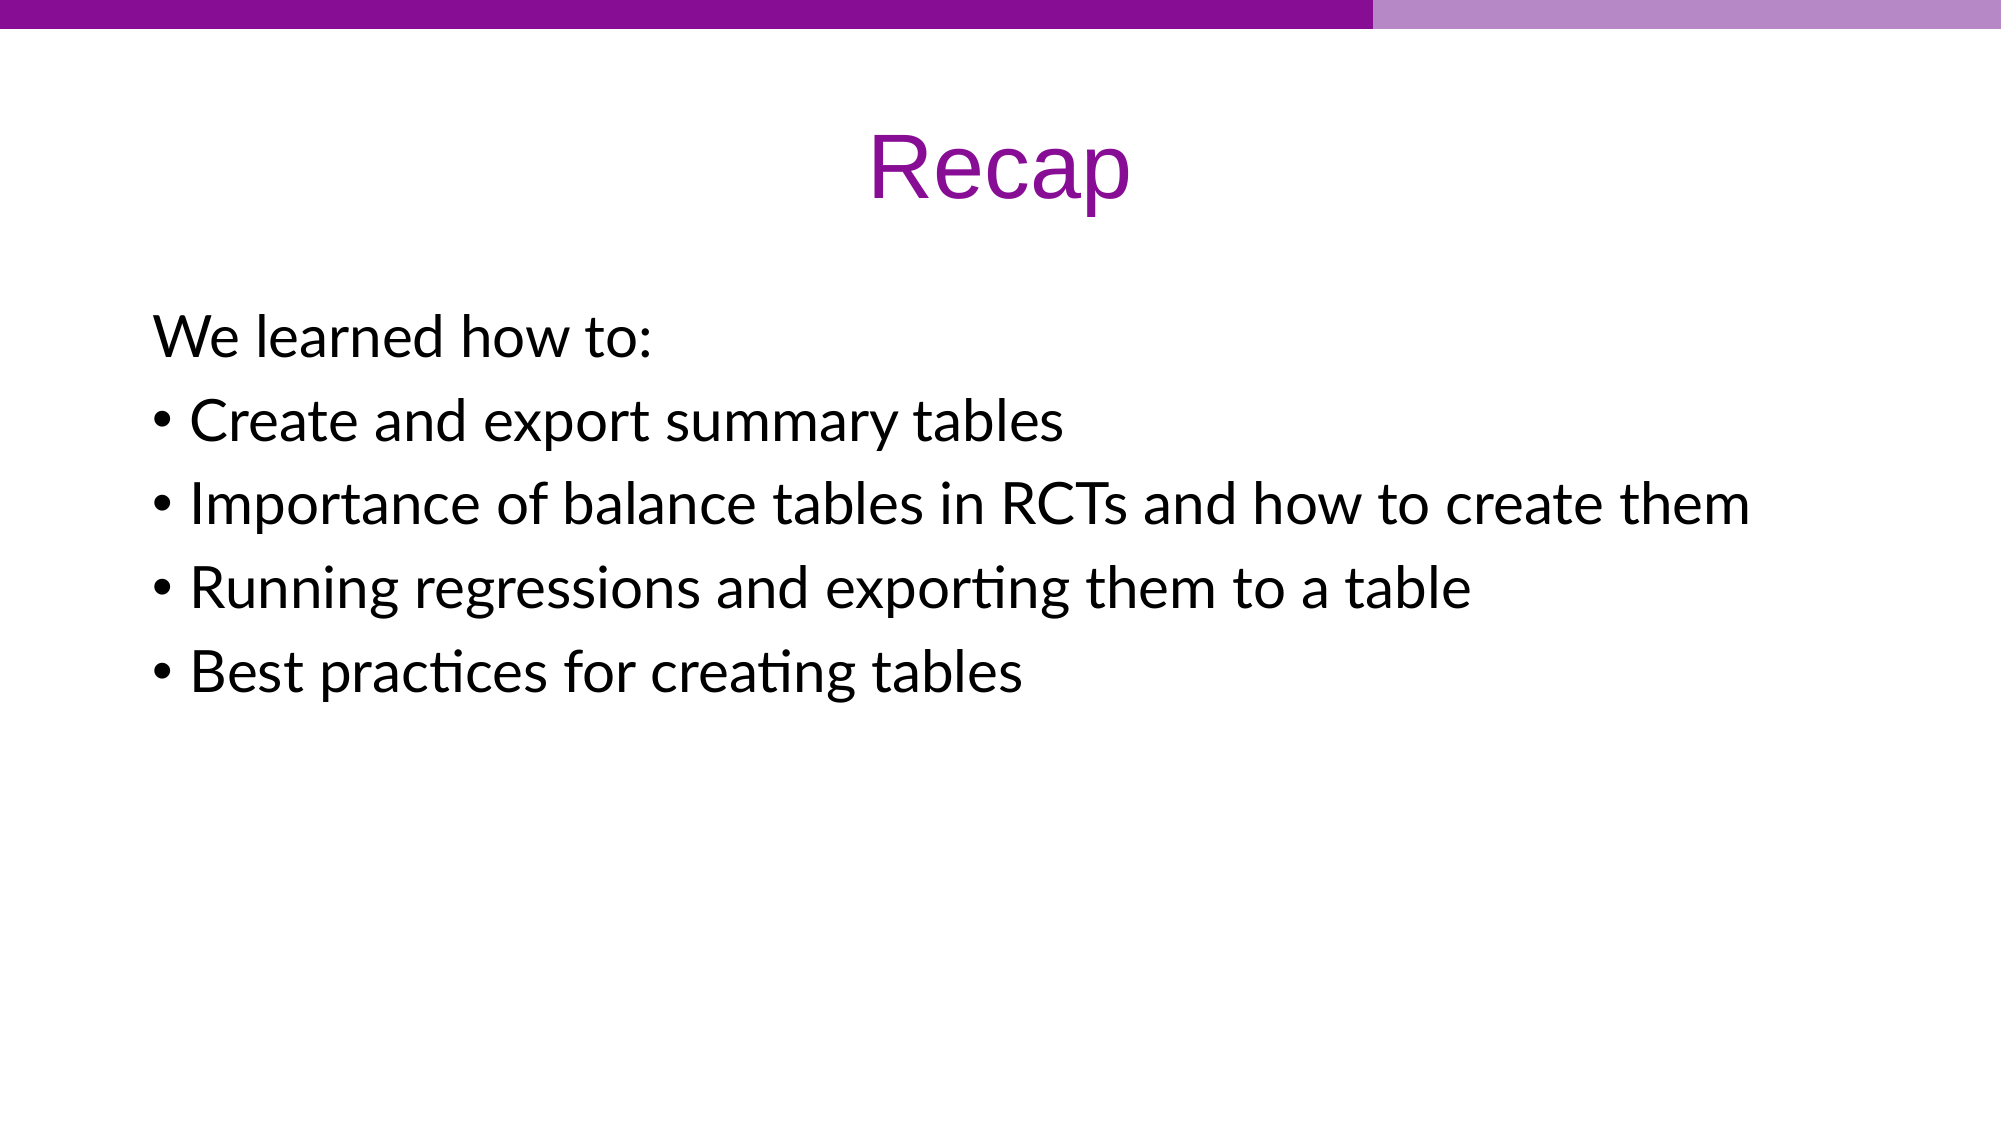

# Recap
We learned how to:
Create and export summary tables
Importance of balance tables in RCTs and how to create them
Running regressions and exporting them to a table
Best practices for creating tables